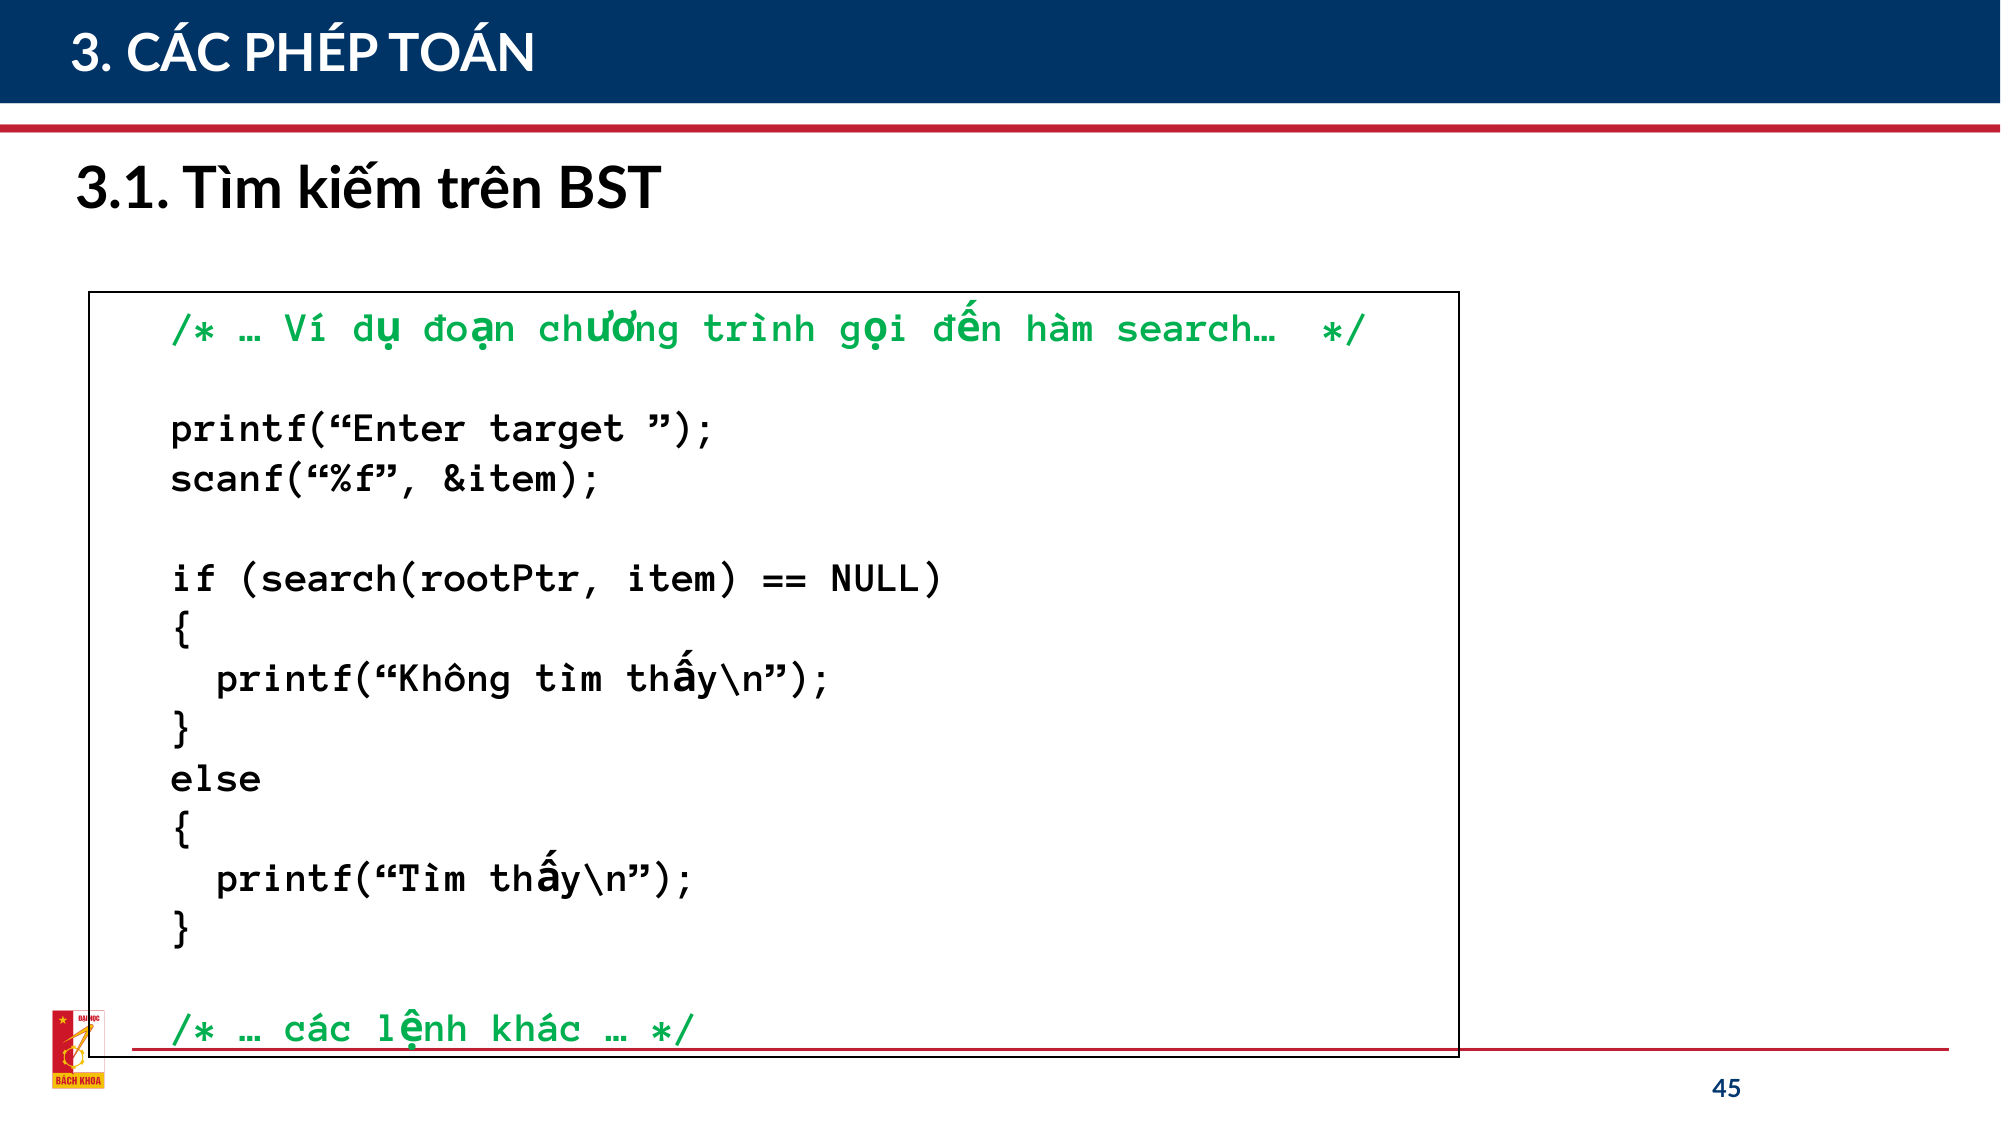

# 3. CÁC PHÉP TOÁN
3.1. Tìm kiếm trên BST

   /* … Ví dụ đoạn chương trình gọi đến hàm search…  */

   printf(“Enter target ”);
   scanf(“%f”, &item);

   if (search(rootPtr, item) == NULL)
   {
     printf(“Không tìm thấy\n”);
   }
   else
   {
     printf(“Tìm thấy\n”);
   }

   /* … các lệnh khác … */
45